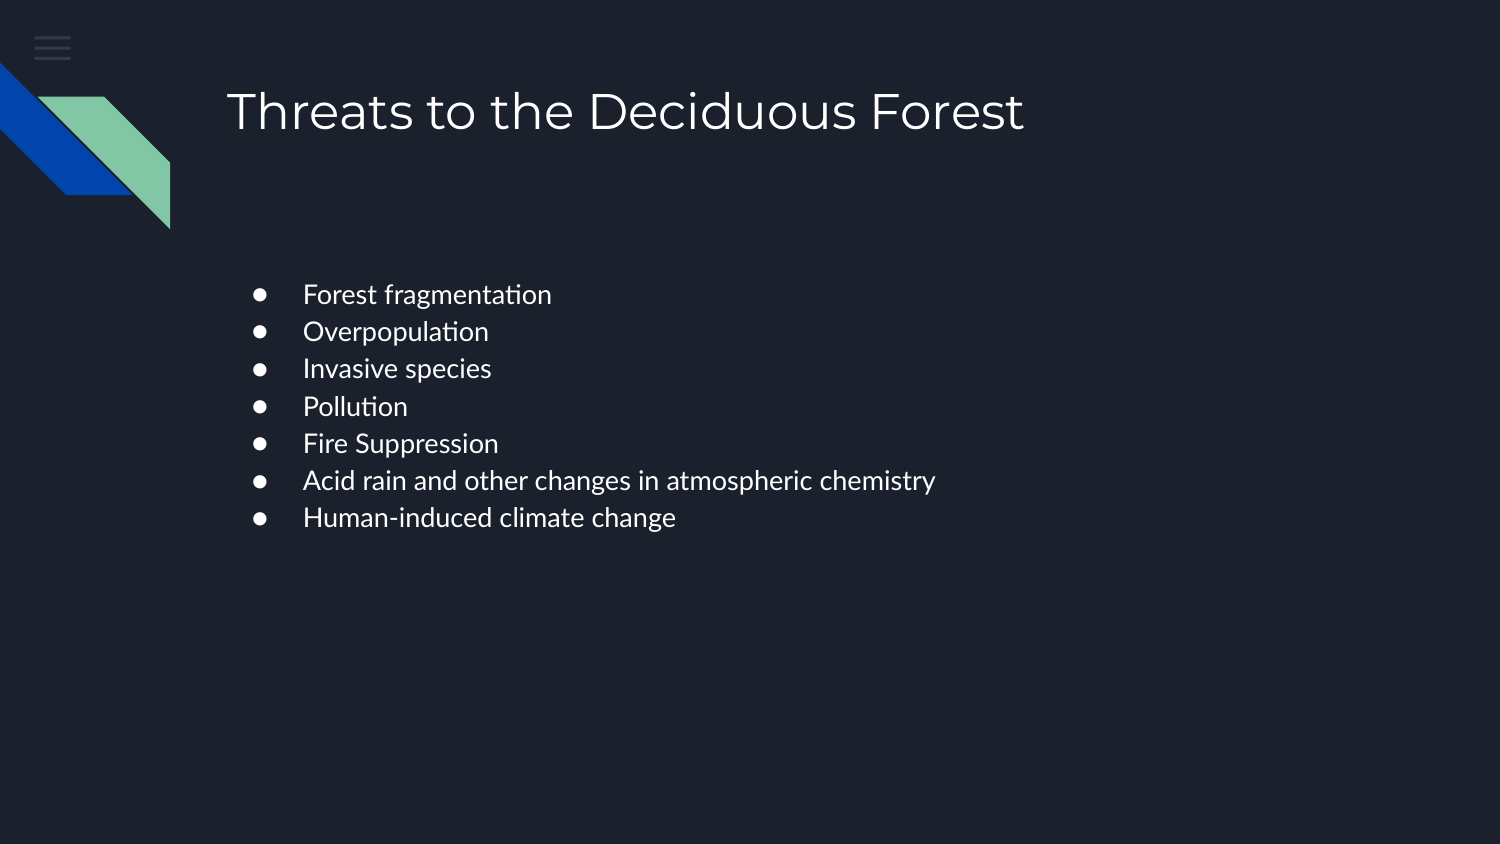

# Threats to the Deciduous Forest
Forest fragmentation
Overpopulation
Invasive species
Pollution
Fire Suppression
Acid rain and other changes in atmospheric chemistry
Human-induced climate change